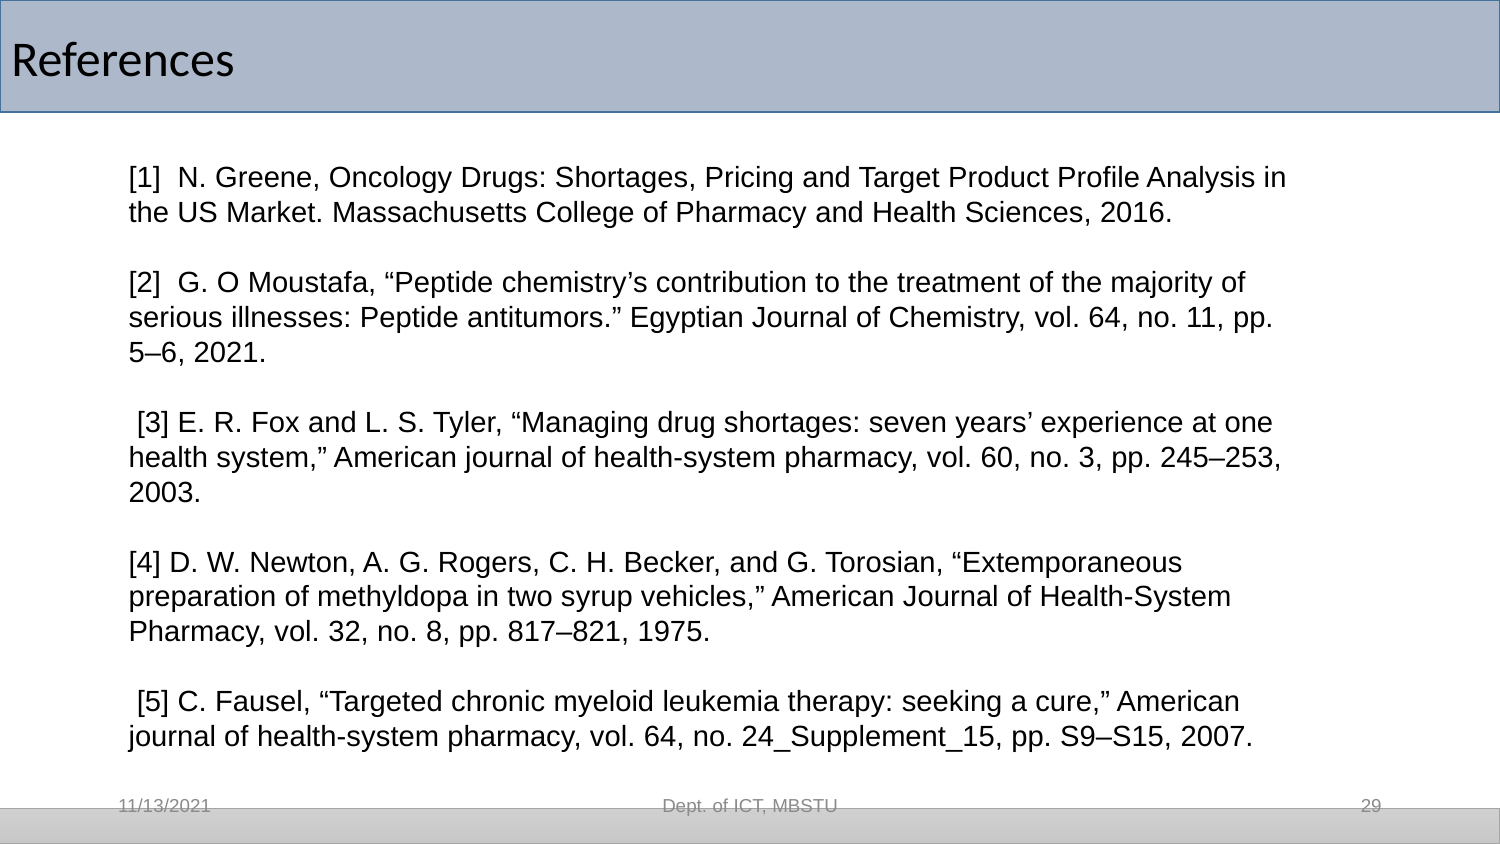

References

[1]  N. Greene, Oncology Drugs: Shortages, Pricing and Target Product Profile Analysis in the US Market. Massachusetts College of Pharmacy and Health Sciences, 2016.

[2]  G. O Moustafa, “Peptide chemistry’s contribution to the treatment of the majority of serious illnesses: Peptide antitumors.” Egyptian Journal of Chemistry, vol. 64, no. 11, pp. 5–6, 2021.

 [3] E. R. Fox and L. S. Tyler, “Managing drug shortages: seven years’ experience at one health system,” American journal of health-system pharmacy, vol. 60, no. 3, pp. 245–253, 2003.

[4] D. W. Newton, A. G. Rogers, C. H. Becker, and G. Torosian, “Extemporaneous preparation of methyldopa in two syrup vehicles,” American Journal of Health-System Pharmacy, vol. 32, no. 8, pp. 817–821, 1975.

 [5] C. Fausel, “Targeted chronic myeloid leukemia therapy: seeking a cure,” American journal of health-system pharmacy, vol. 64, no. 24_Supplement_15, pp. S9–S15, 2007.
11/13/2021
Dept. of ICT, MBSTU
29